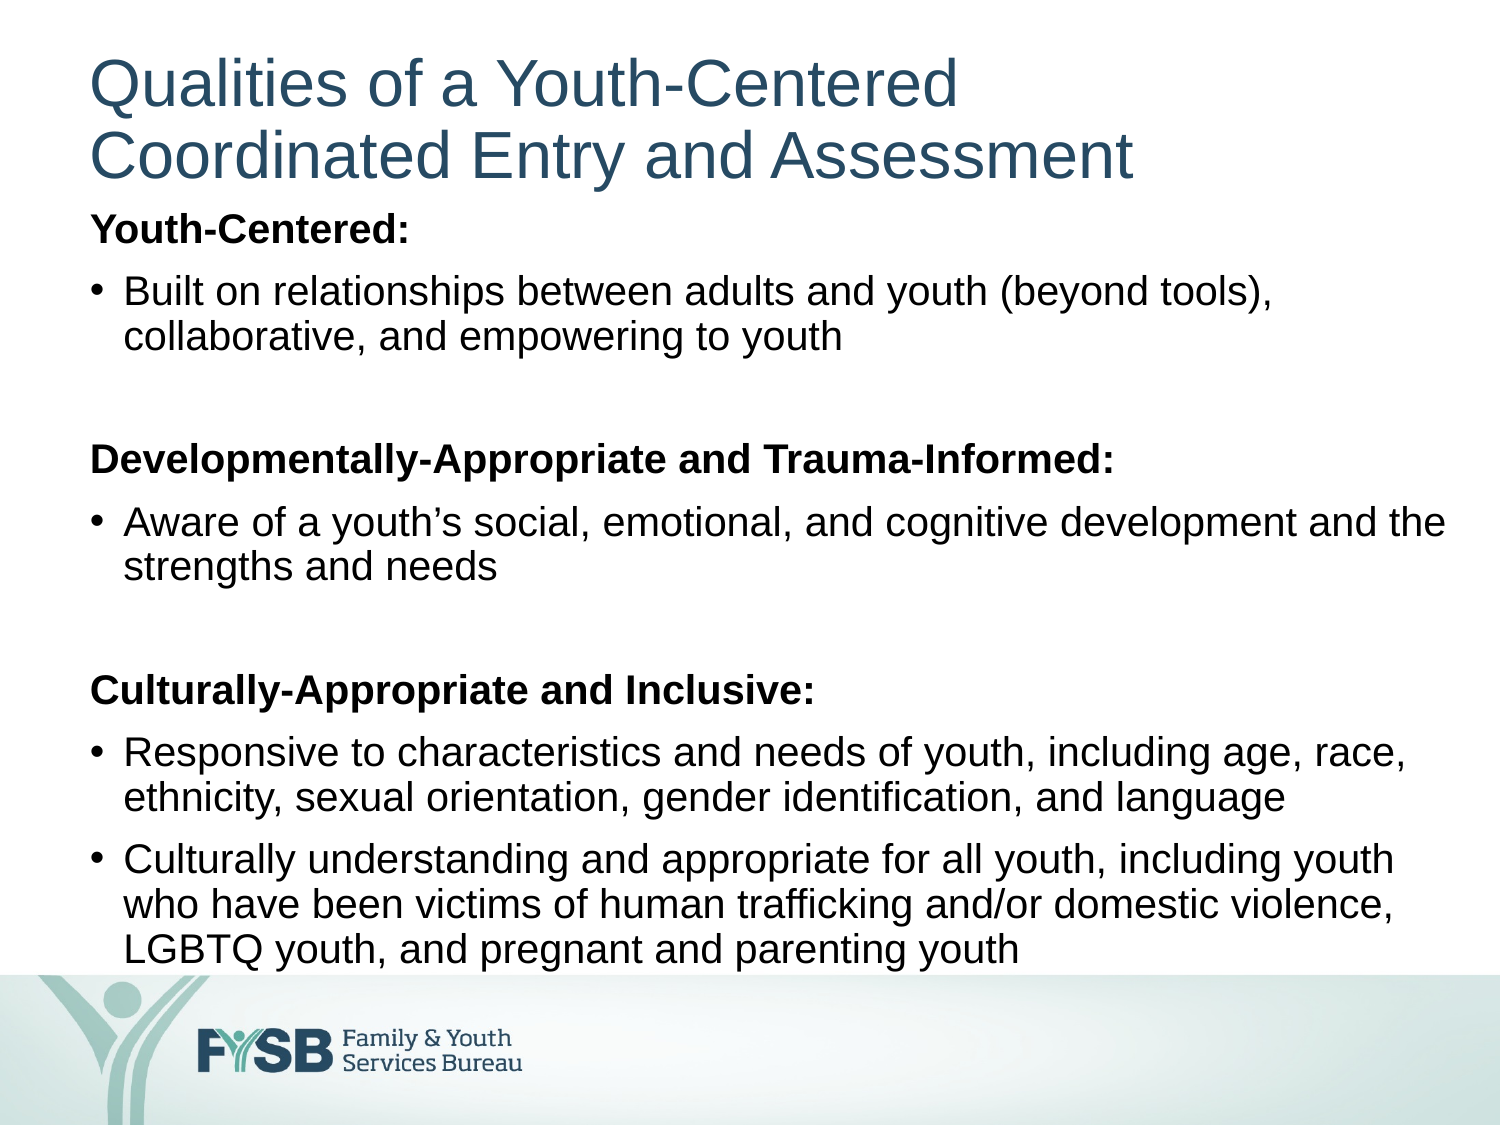

# Qualities of a Youth-Centered Coordinated Entry and Assessment
Youth-Centered:
Built on relationships between adults and youth (beyond tools), collaborative, and empowering to youth

Developmentally-Appropriate and Trauma-Informed:
Aware of a youth’s social, emotional, and cognitive development and the strengths and needs

Culturally-Appropriate and Inclusive:
Responsive to characteristics and needs of youth, including age, race, ethnicity, sexual orientation, gender identification, and language
Culturally understanding and appropriate for all youth, including youth who have been victims of human trafficking and/or domestic violence, LGBTQ youth, and pregnant and parenting youth